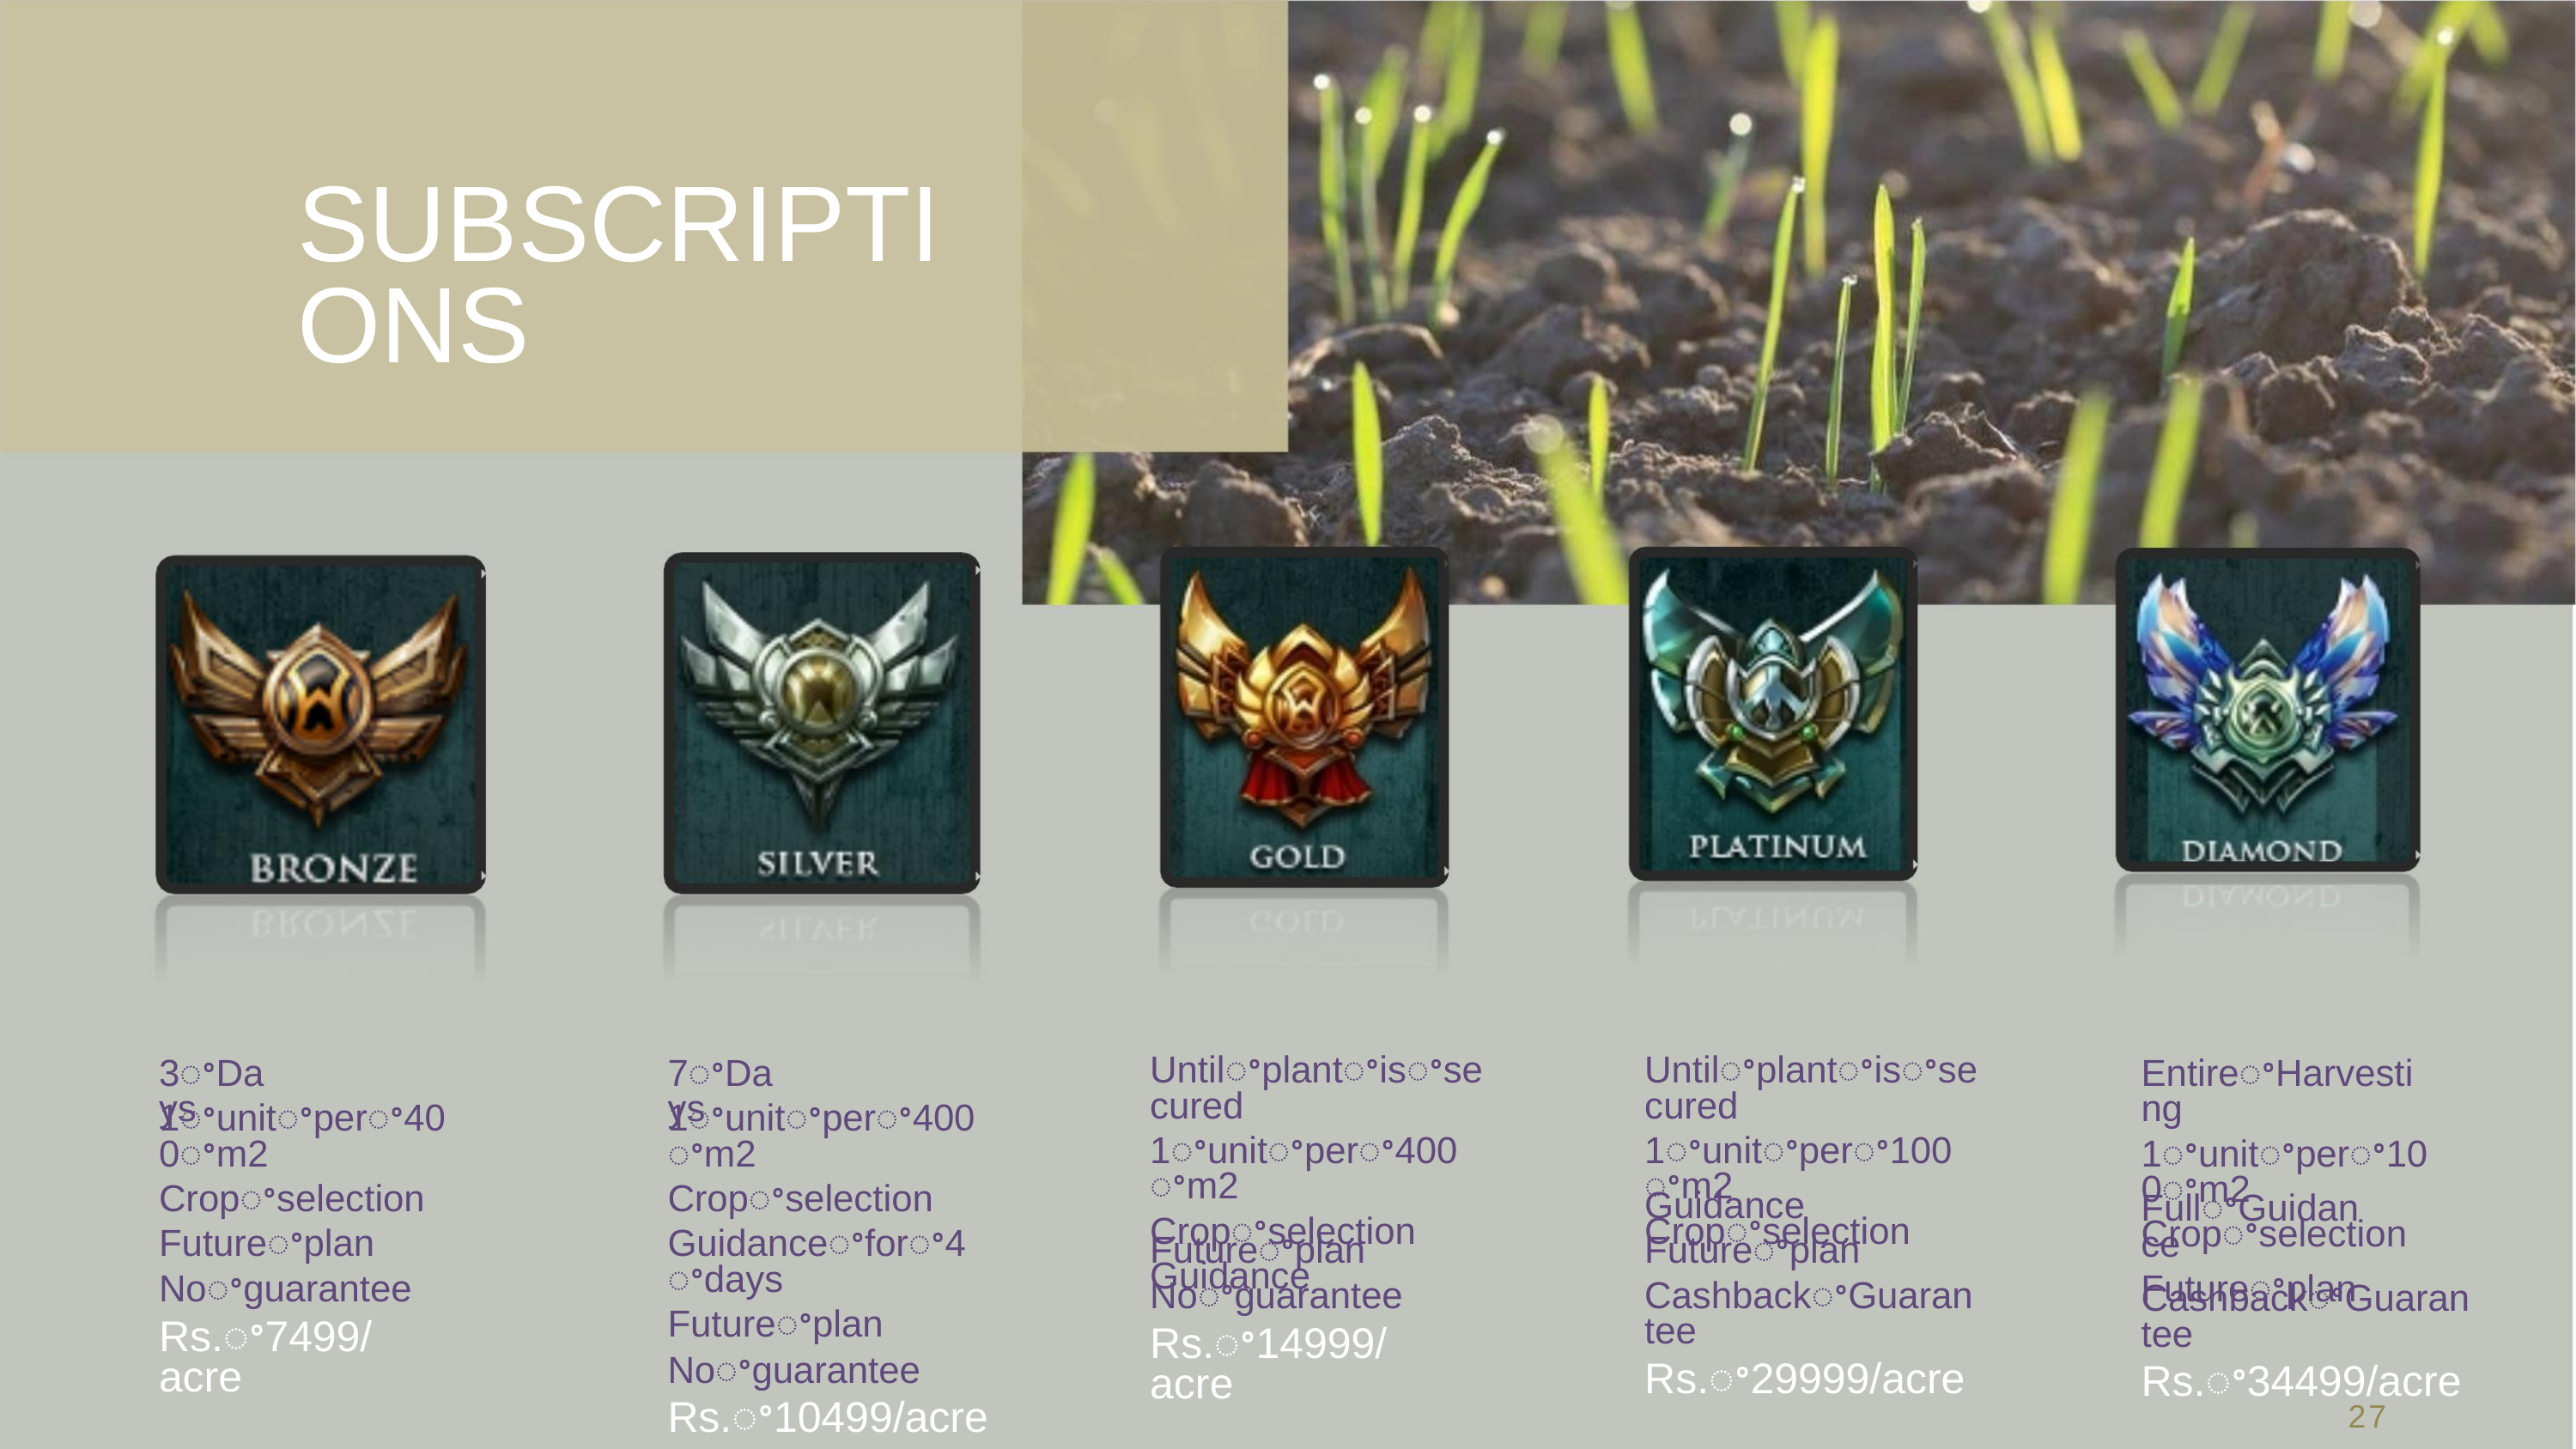

SUBSCRIPTIONS
Untilꢀplantꢀisꢀsecured
1ꢀunitꢀperꢀ400ꢀm2
Cropꢀselection
Guidance
Untilꢀplantꢀisꢀsecured
1ꢀunitꢀperꢀ100ꢀm2
Cropꢀselection
7ꢀDays
EntireꢀHarvesting
1ꢀunitꢀperꢀ100ꢀm2
Cropꢀselection
3ꢀDays
1ꢀunitꢀperꢀ400ꢀm2
Cropꢀselection
Guidanceꢀforꢀ4ꢀdays
Futureꢀplan
Noꢀguarantee
Rs.ꢀ10499/acre
1ꢀunitꢀperꢀ400ꢀm2
Cropꢀselection
Futureꢀplan
Noꢀguarantee
Rs.ꢀ7499/acre
Guidance
Futureꢀplan
CashbackꢀGuarantee
Rs.ꢀ29999/acre
FullꢀGuidance
Futureꢀplan
Futureꢀplan
Noꢀguarantee
Rs.ꢀ14999/acre
CashbackꢀGuarantee
Rs.ꢀ34499/acre
27